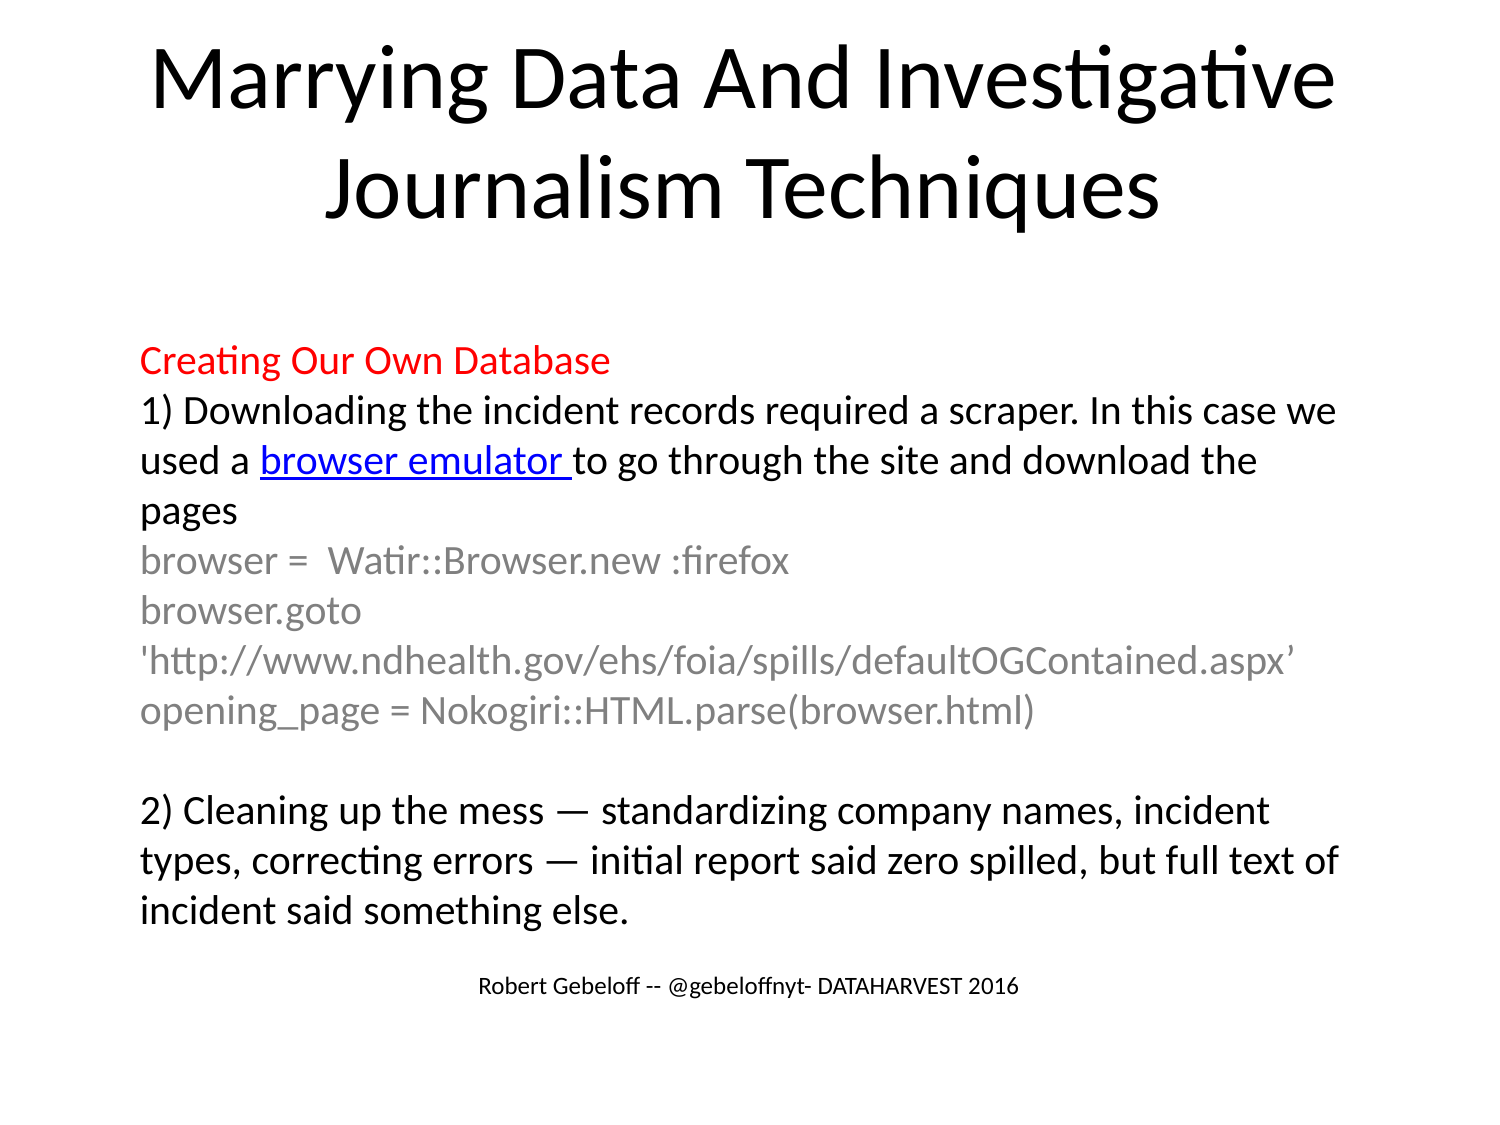

# Marrying Data And Investigative Journalism Techniques

Creating Our Own Database
1) Downloading the incident records required a scraper. In this case we used a browser emulator to go through the site and download the pages
browser =  Watir::Browser.new :firefox
browser.goto 'http://www.ndhealth.gov/ehs/foia/spills/defaultOGContained.aspx’
opening_page = Nokogiri::HTML.parse(browser.html)

2) Cleaning up the mess — standardizing company names, incident types, correcting errors — initial report said zero spilled, but full text of incident said something else.

Robert Gebeloff -- @gebeloffnyt- DATAHARVEST 2016